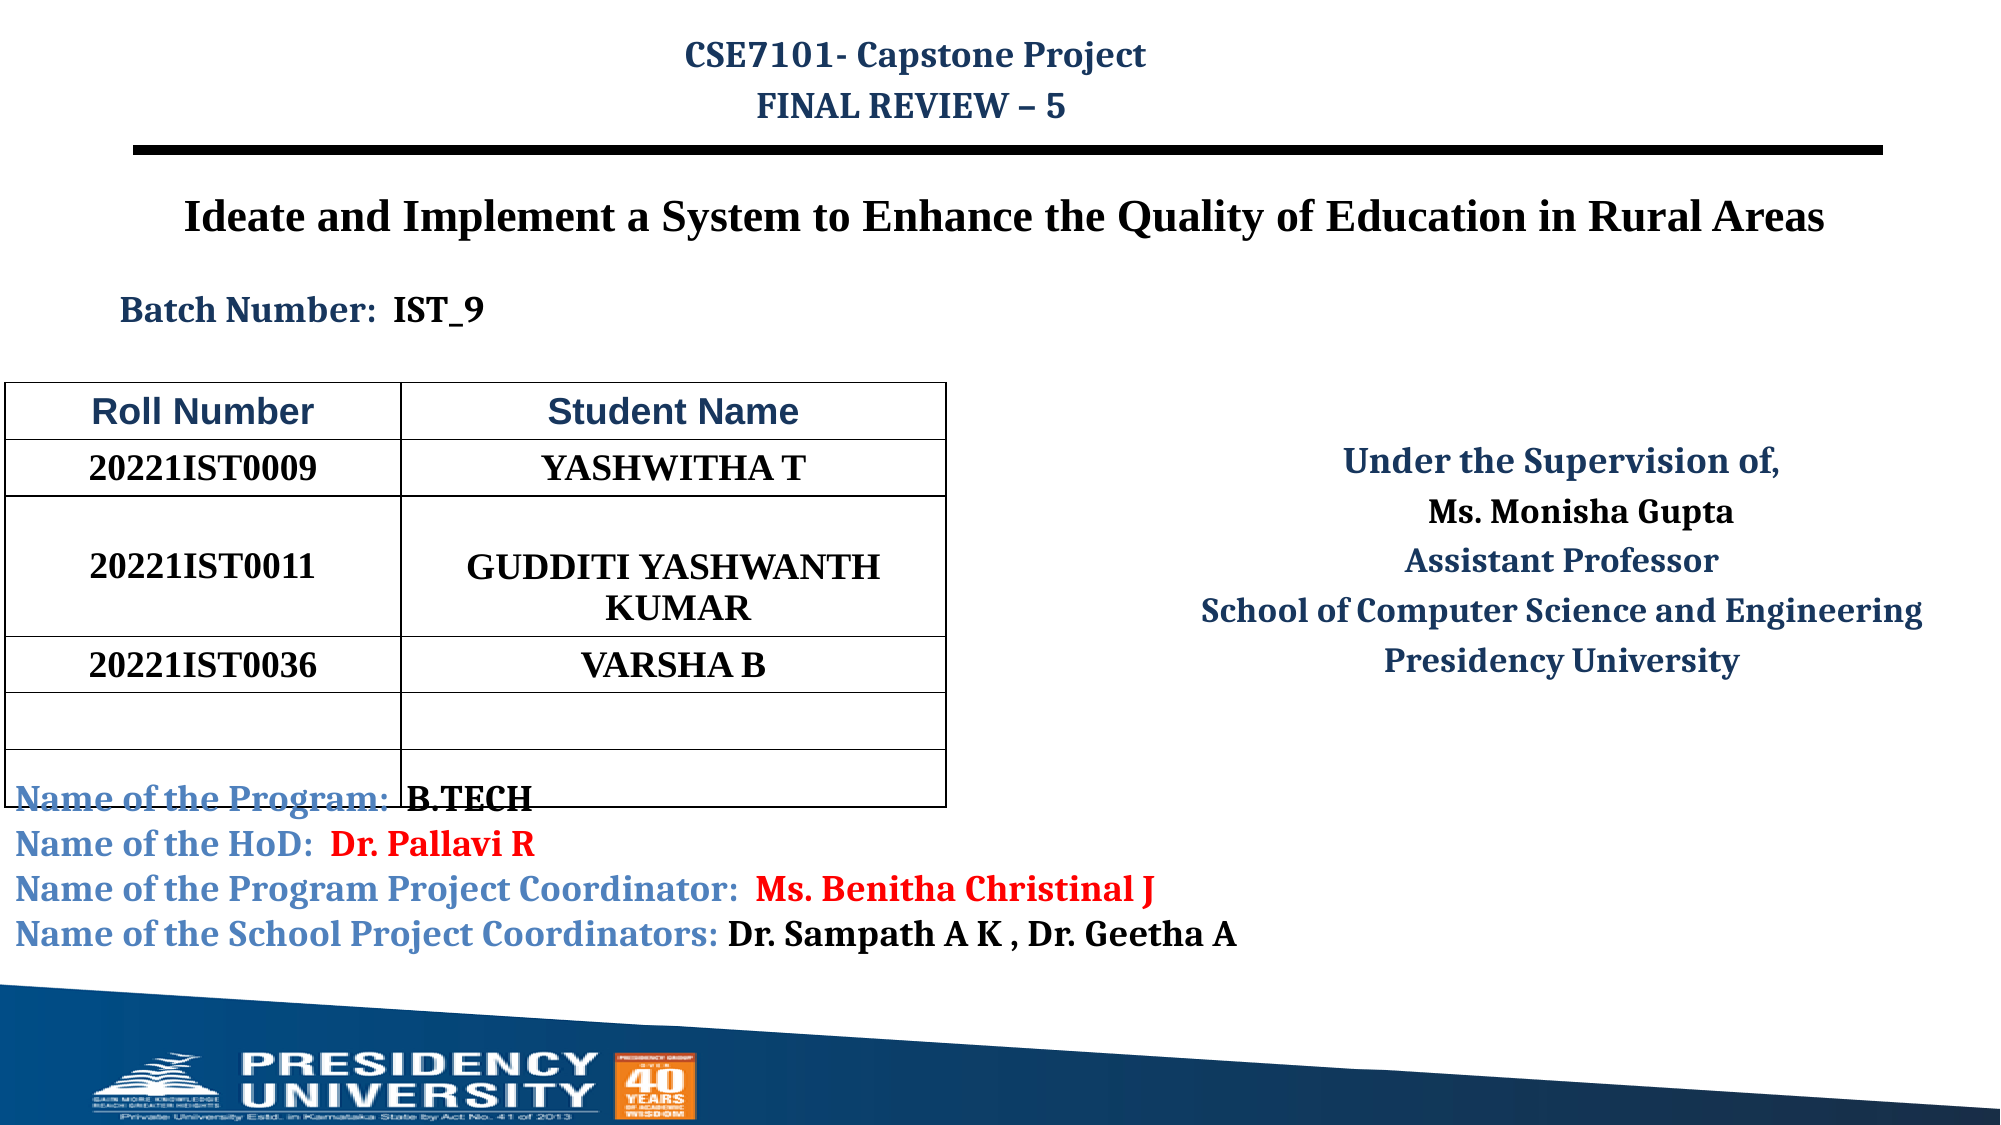

CSE7101- Capstone Project
FINAL REVIEW – 5
# Ideate and Implement a System to Enhance the Quality of Education in Rural Areas
Batch Number:  IST_9
| Roll Number | Student Name |
| --- | --- |
| 20221IST0009 | YASHWITHA T |
| 20221IST0011 | GUDDITI YASHWANTH KUMAR |
| 20221IST0036 | VARSHA B |
|  |  |
|  |  |
Under the Supervision of,
     Ms. Monisha Gupta
Assistant Professor
School of Computer Science and Engineering
Presidency University

Name of the Program:  B.TECH
Name of the HoD:  Dr. Pallavi R
Name of the Program Project Coordinator:  Ms. Benitha Christinal J
Name of the School Project Coordinators: Dr. Sampath A K , Dr. Geetha A